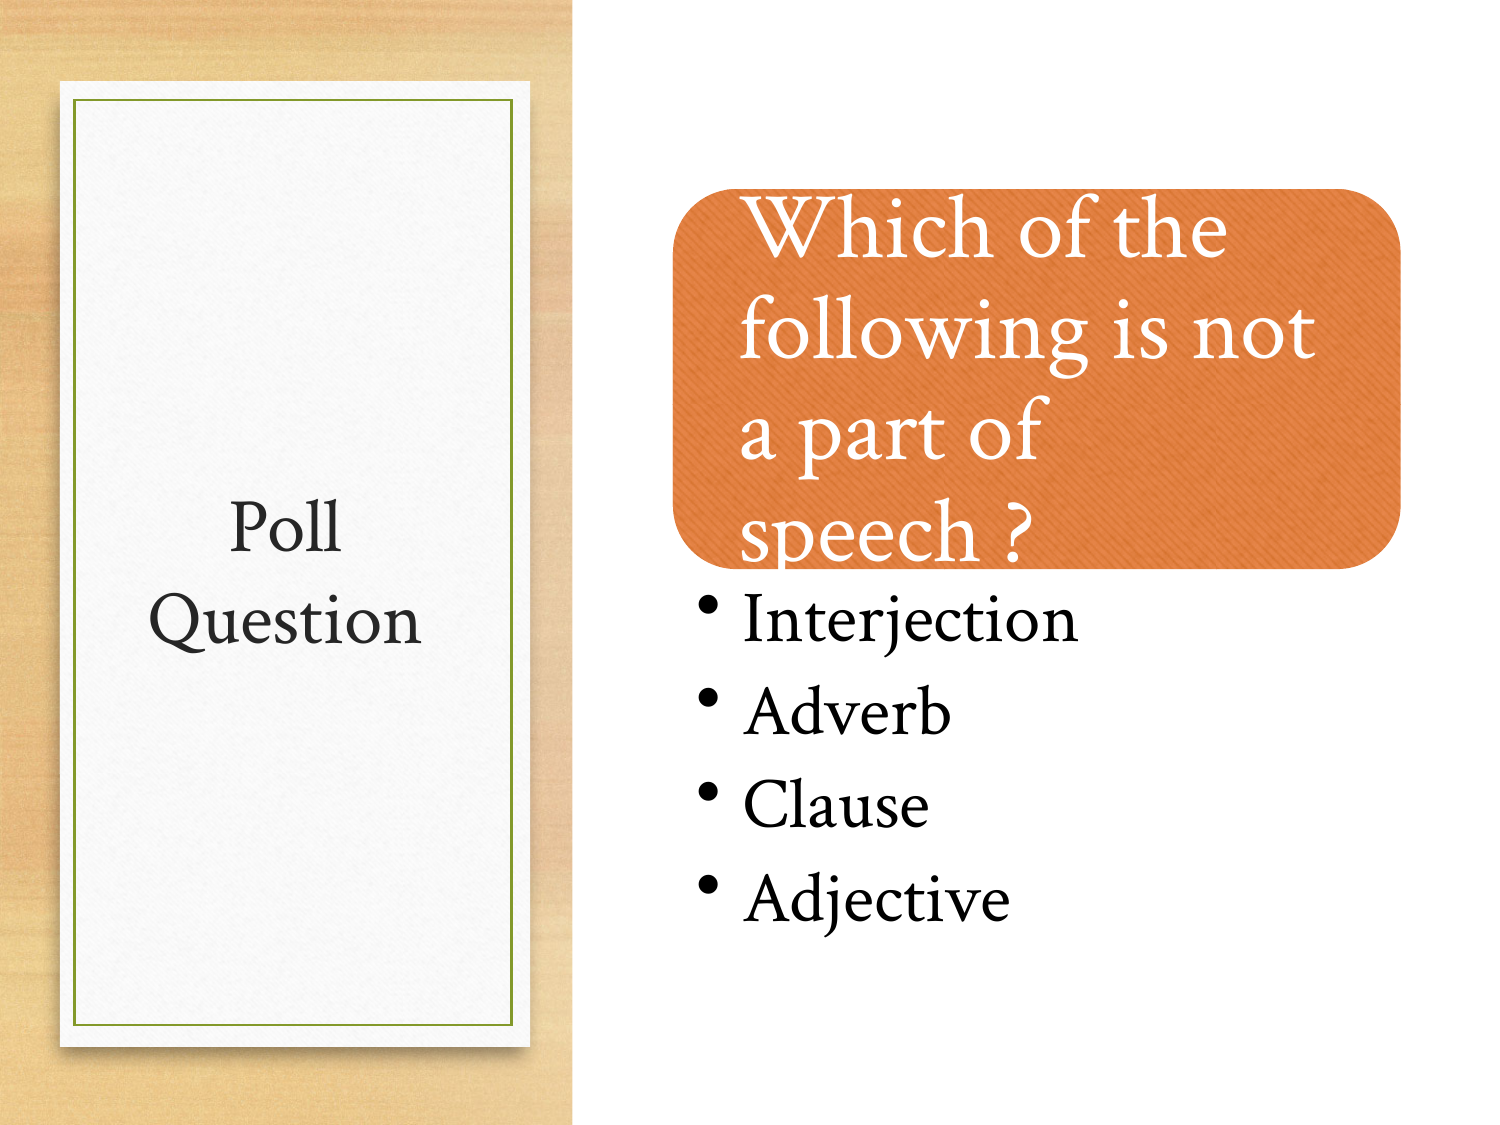

Which of the following is not a part of speech ?
Interjection
Adverb
Clause
Adjective
# Poll Question